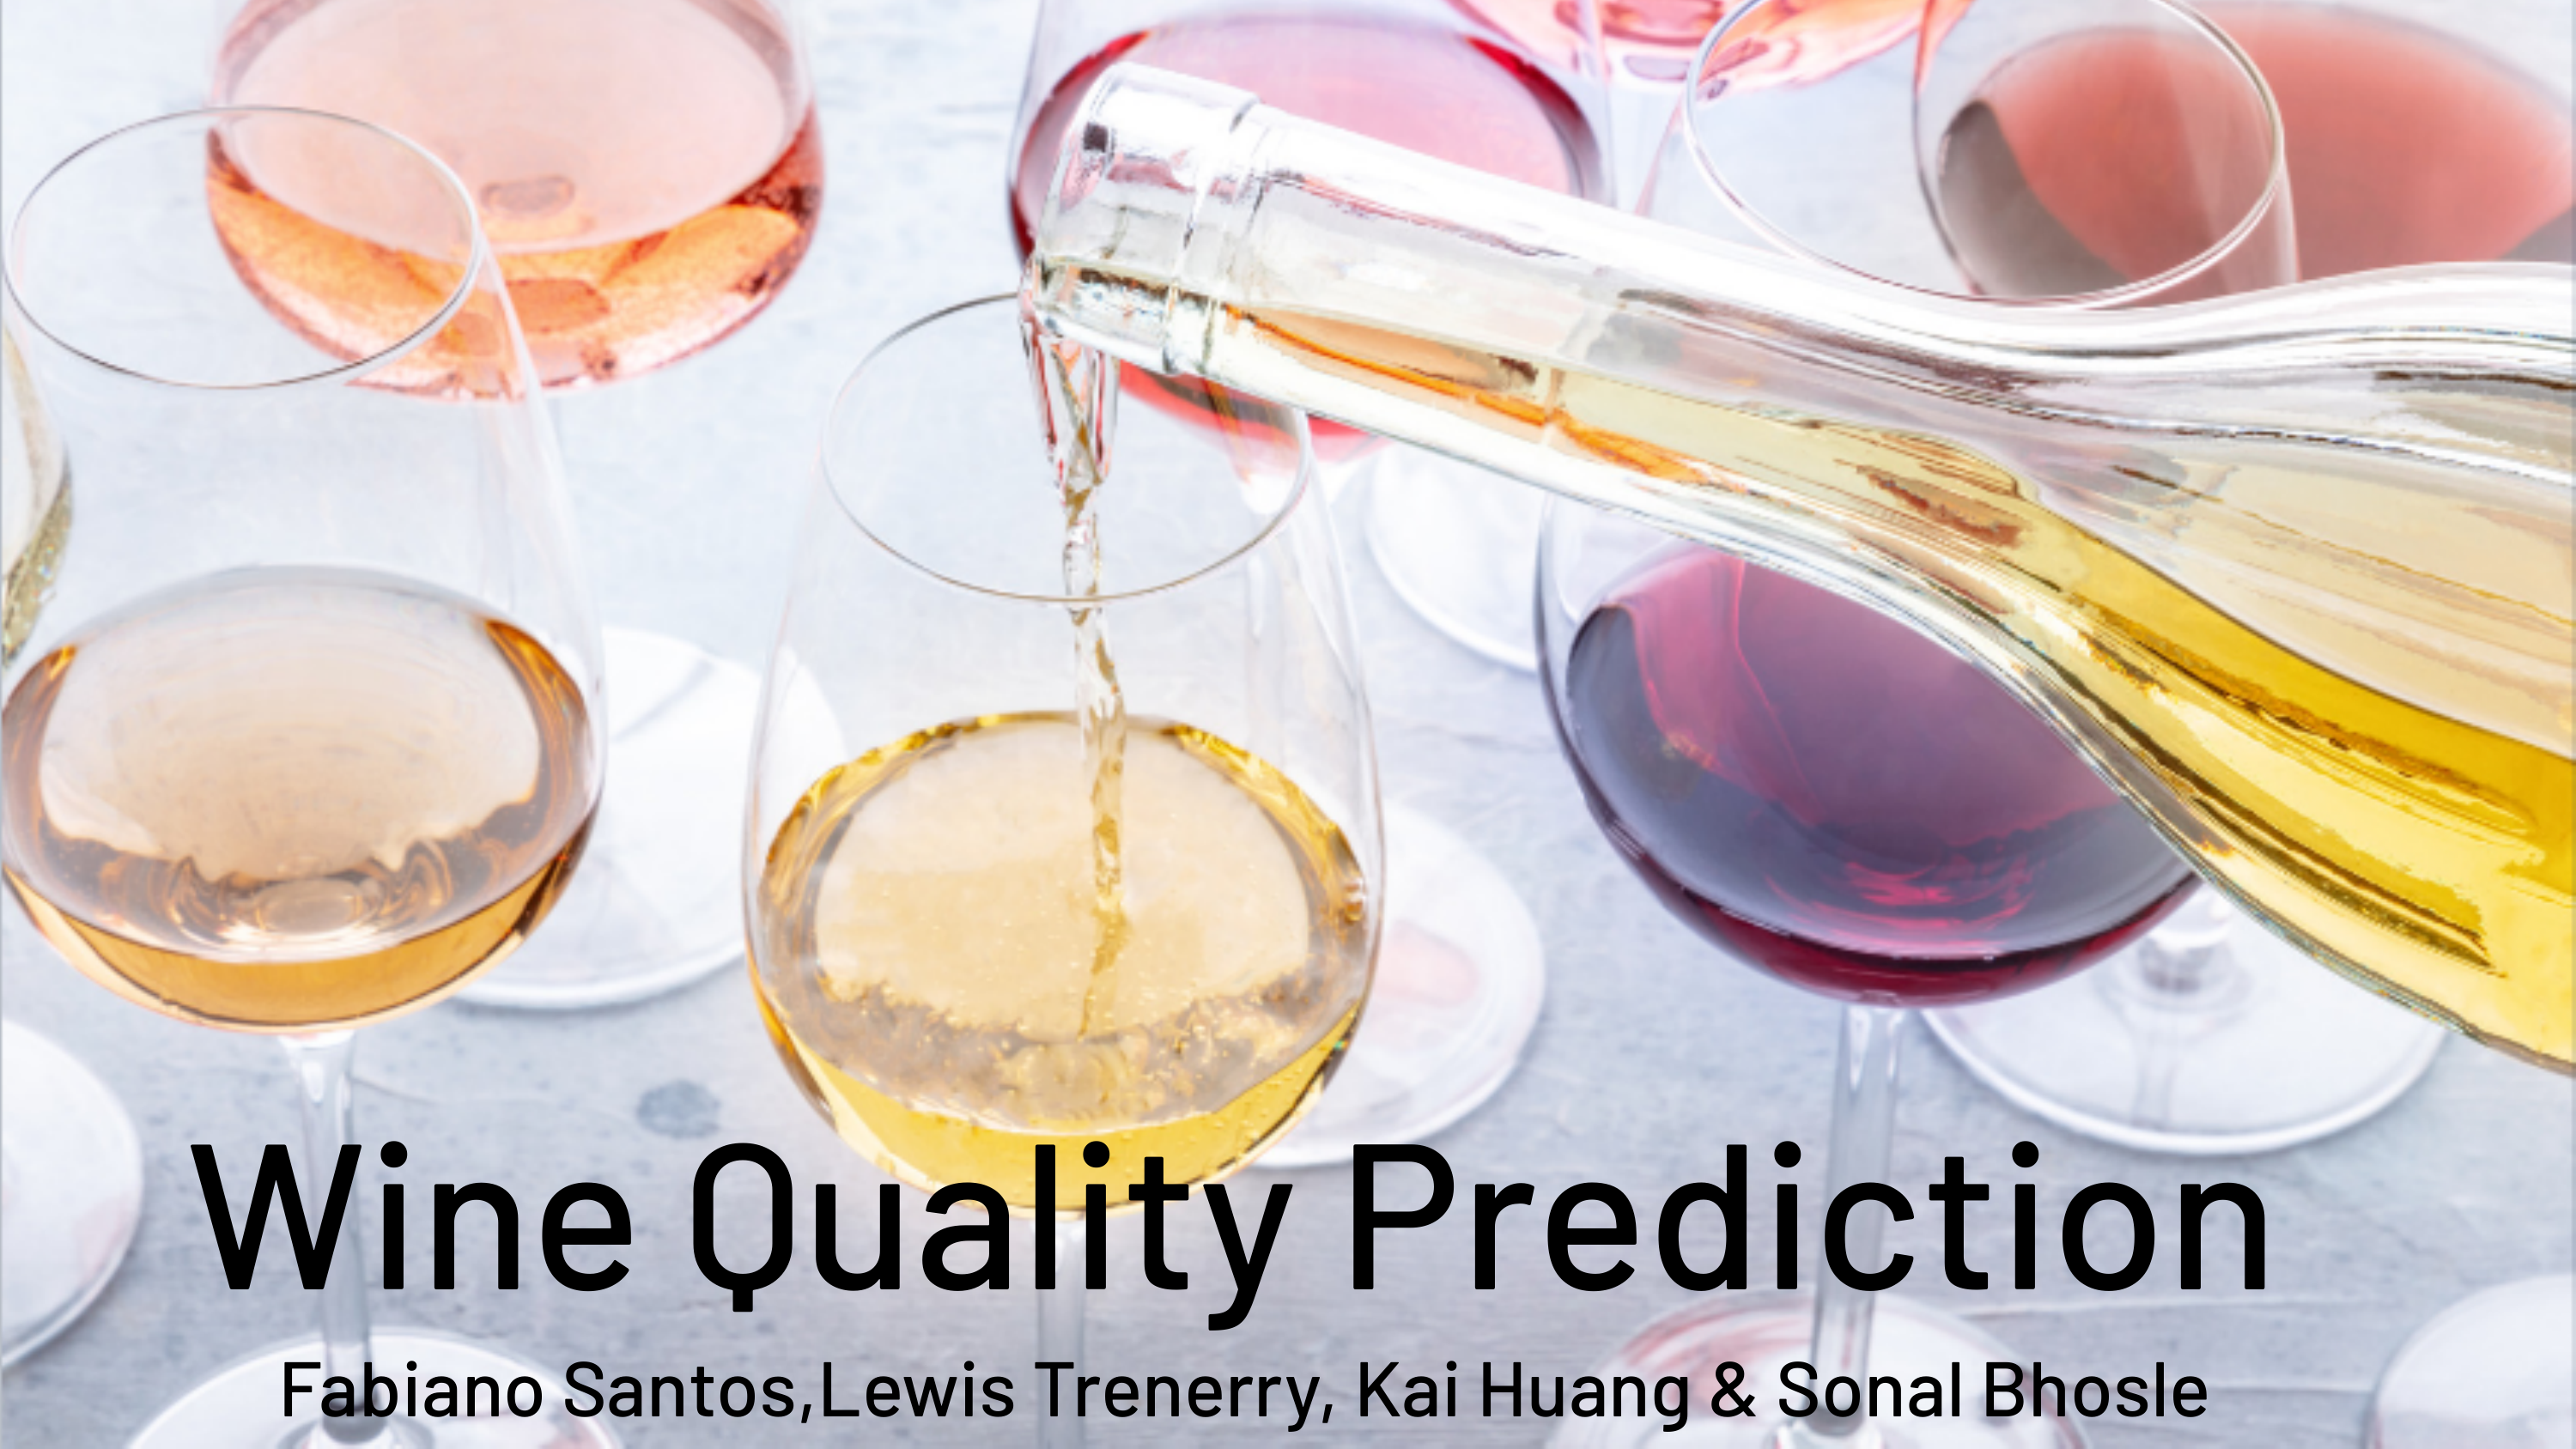

Wine Quality Prediction
              Fabiano Santos,Lewis Trenerry, Kai Huang & Sonal Bhosle